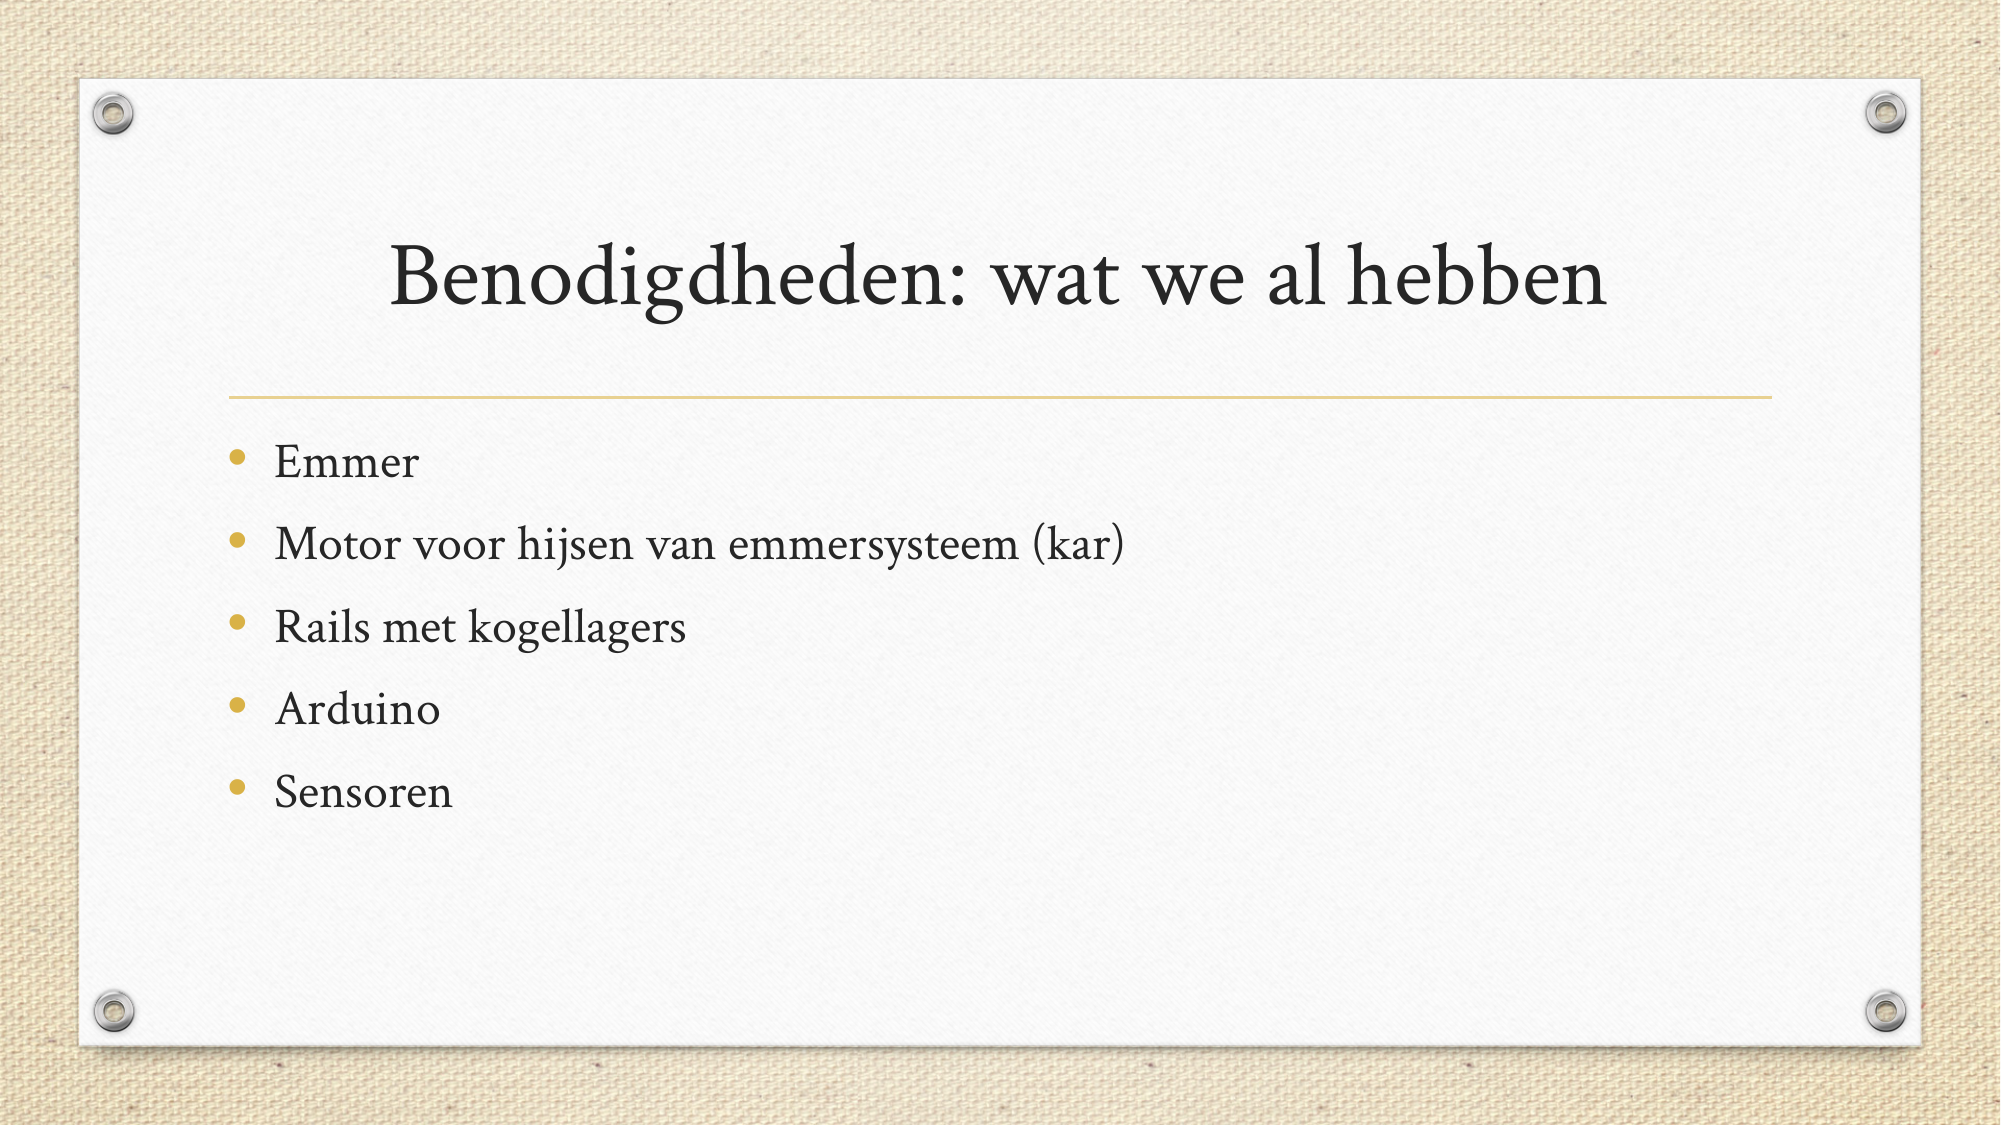

# Benodigdheden: wat we al hebben
Emmer
Motor voor hijsen van emmersysteem (kar)
Rails met kogellagers
Arduino
Sensoren